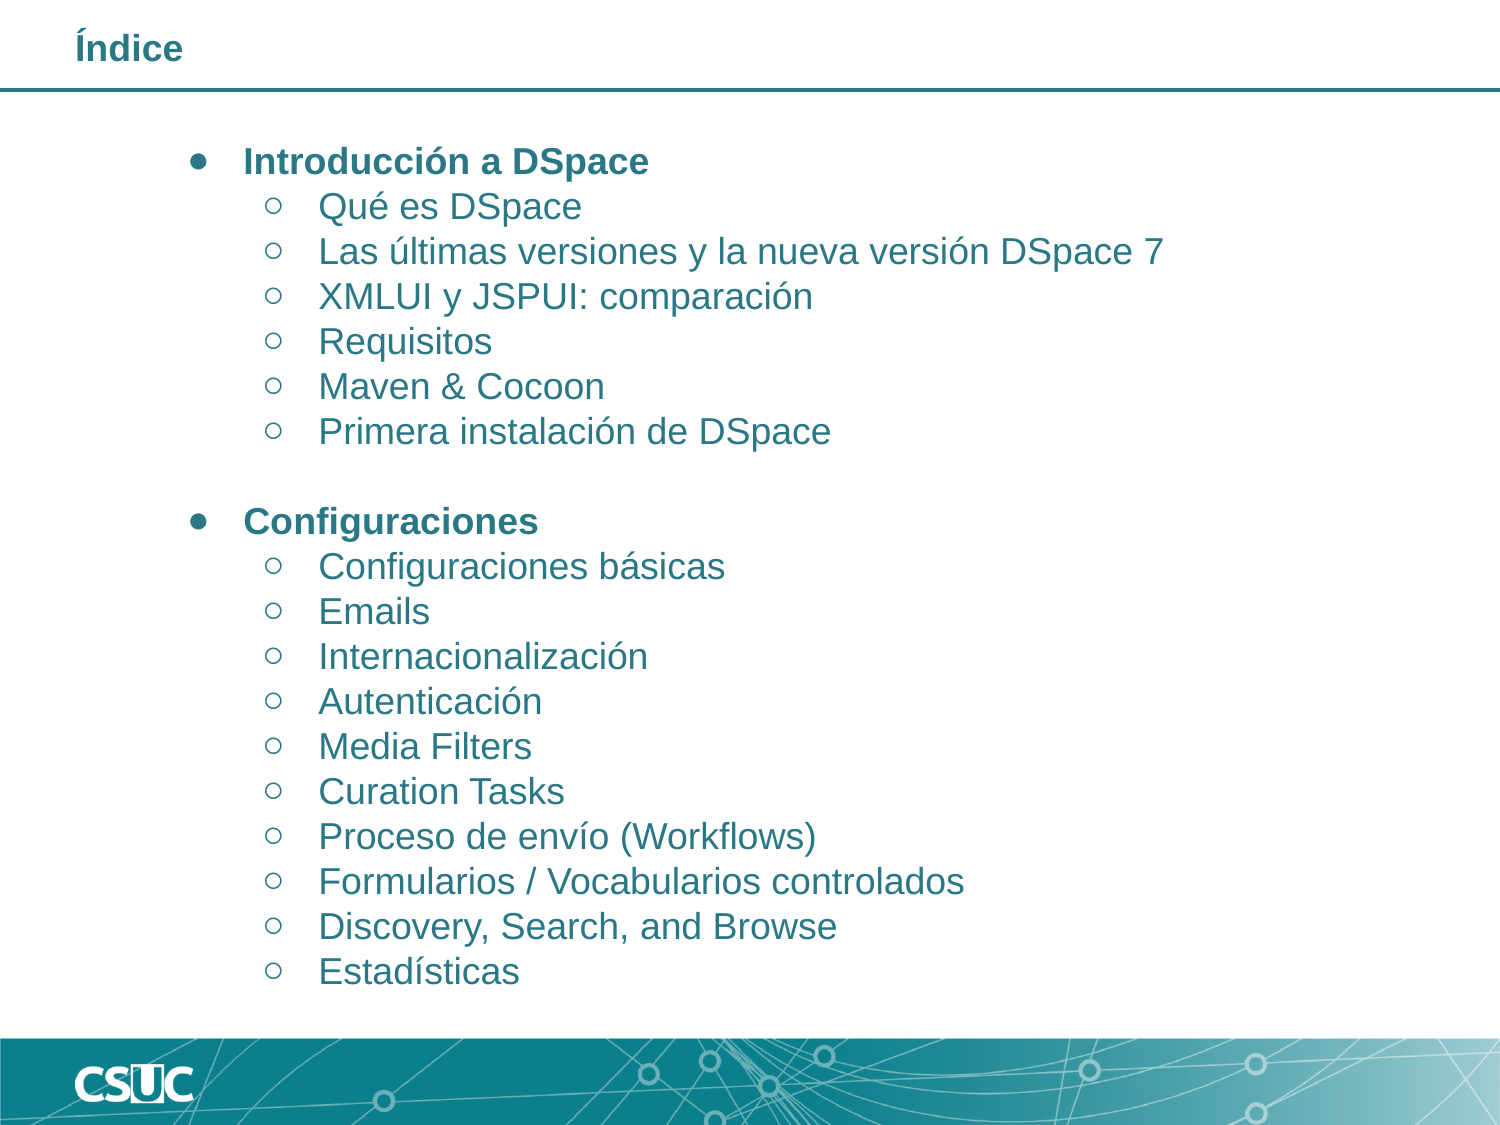

Índice
Introducción a DSpace
Qué es DSpace
Las últimas versiones y la nueva versión DSpace 7
XMLUI y JSPUI: comparación
Requisitos
Maven & Cocoon
Primera instalación de DSpace

Configuraciones
Configuraciones básicas
Emails
Internacionalización
Autenticación
Media Filters
Curation Tasks
Proceso de envío (Workflows)
Formularios / Vocabularios controlados
Discovery, Search, and Browse
Estadísticas